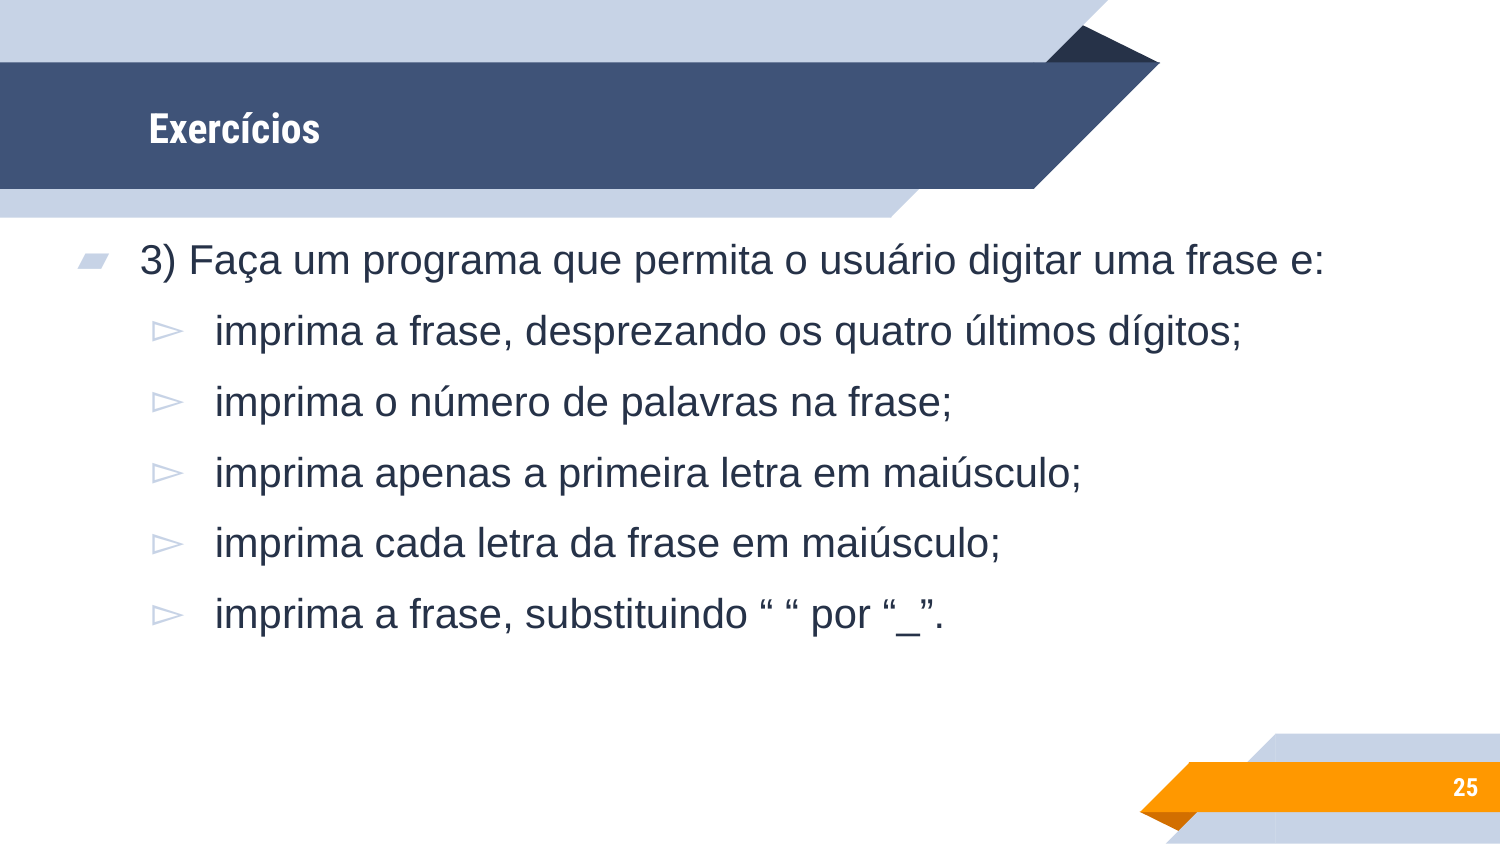

# Exercícios
3) Faça um programa que permita o usuário digitar uma frase e:
imprima a frase, desprezando os quatro últimos dígitos;
imprima o número de palavras na frase;
imprima apenas a primeira letra em maiúsculo;
imprima cada letra da frase em maiúsculo;
imprima a frase, substituindo “ “ por “_”.

25